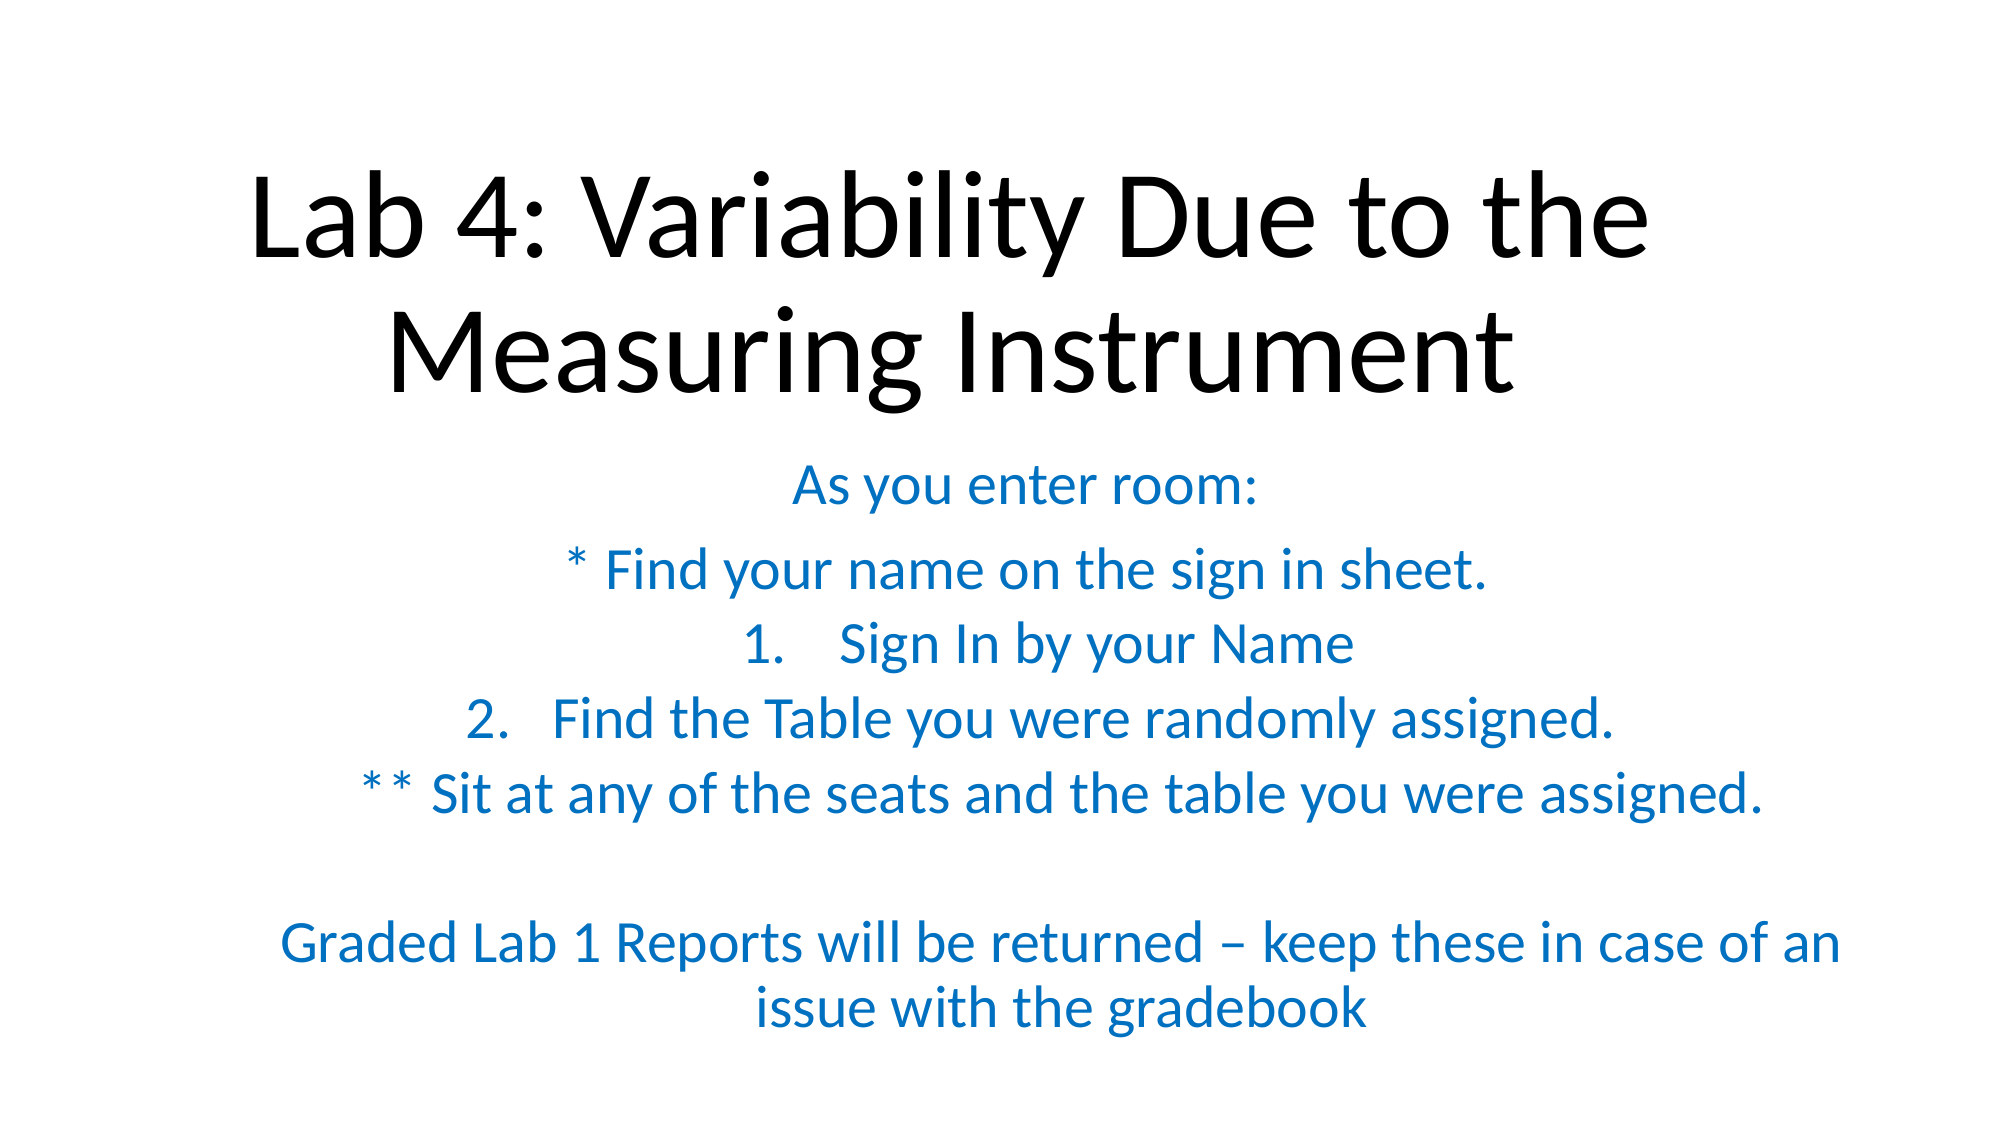

# Lab 4: Variability Due to the Measuring Instrument
As you enter room:
* Find your name on the sign in sheet.
Sign In by your Name
Find the Table you were randomly assigned.
** Sit at any of the seats and the table you were assigned.

Graded Lab 1 Reports will be returned – keep these in case of an issue with the gradebook